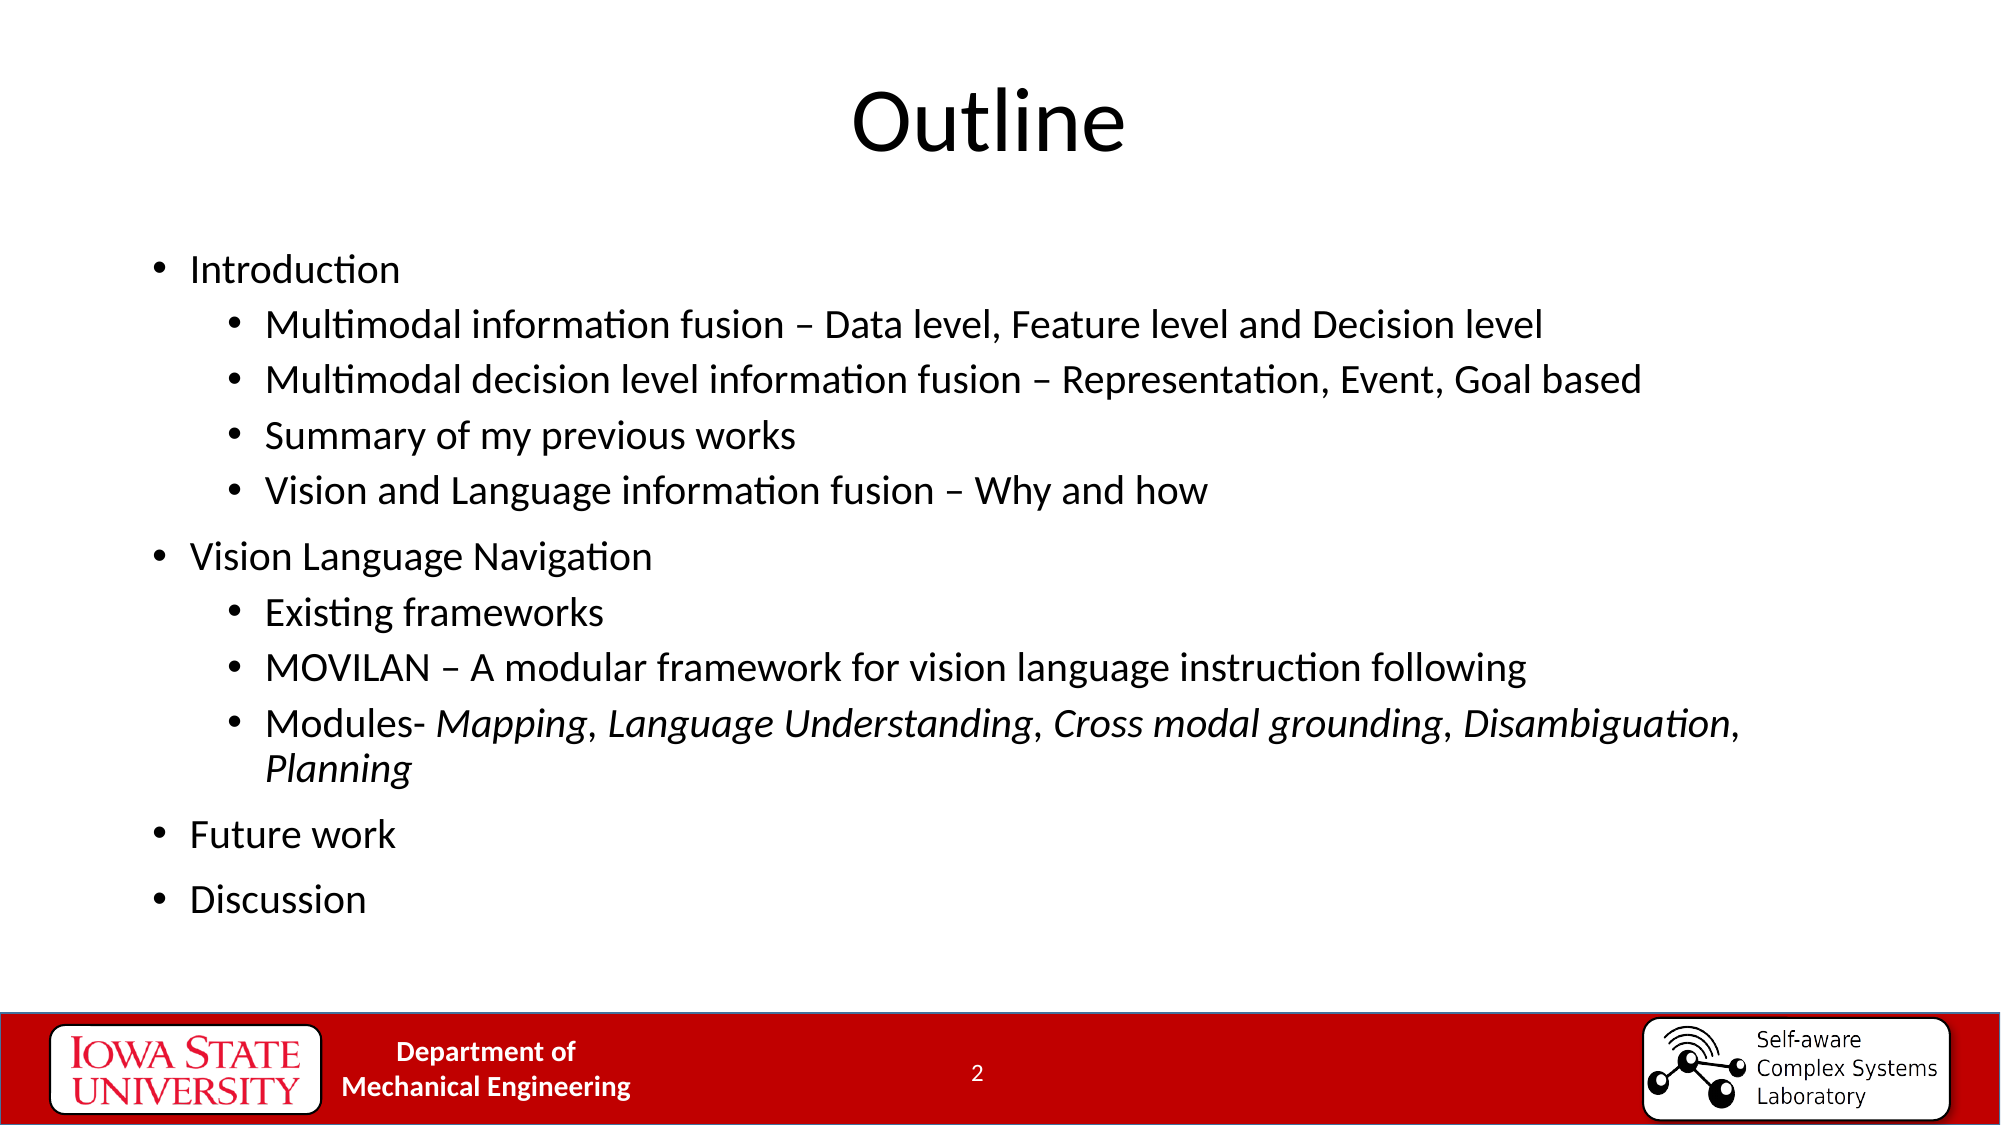

# Outline
Introduction
Multimodal information fusion – Data level, Feature level and Decision level
Multimodal decision level information fusion – Representation, Event, Goal based
Summary of my previous works
Vision and Language information fusion – Why and how
Vision Language Navigation
Existing frameworks
MOVILAN – A modular framework for vision language instruction following
Modules- Mapping, Language Understanding, Cross modal grounding, Disambiguation, Planning
Future work
Discussion

2